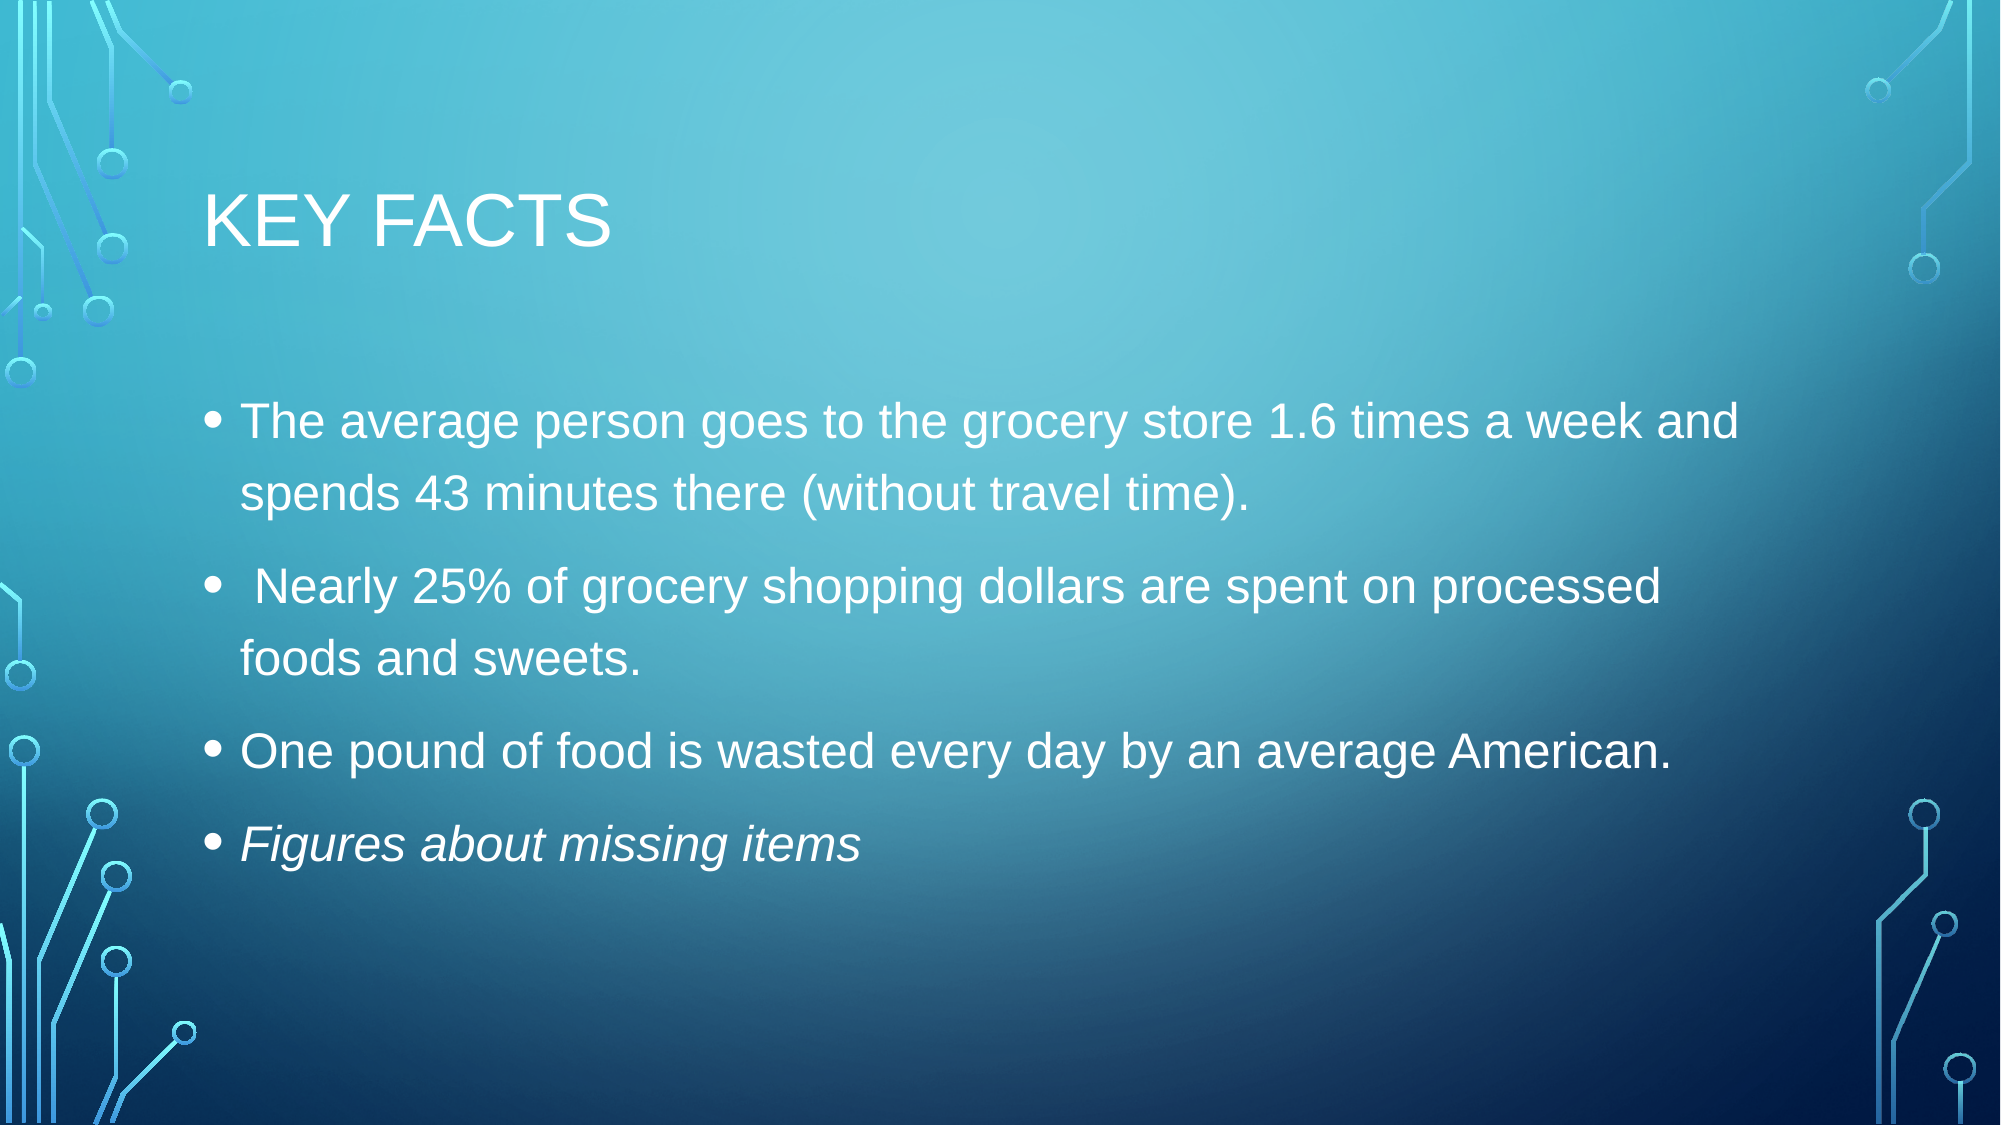

# Key Facts
The average person goes to the grocery store 1.6 times a week and spends 43 minutes there (without travel time).
 Nearly 25% of grocery shopping dollars are spent on processed foods and sweets.
One pound of food is wasted every day by an average American.
Figures about missing items